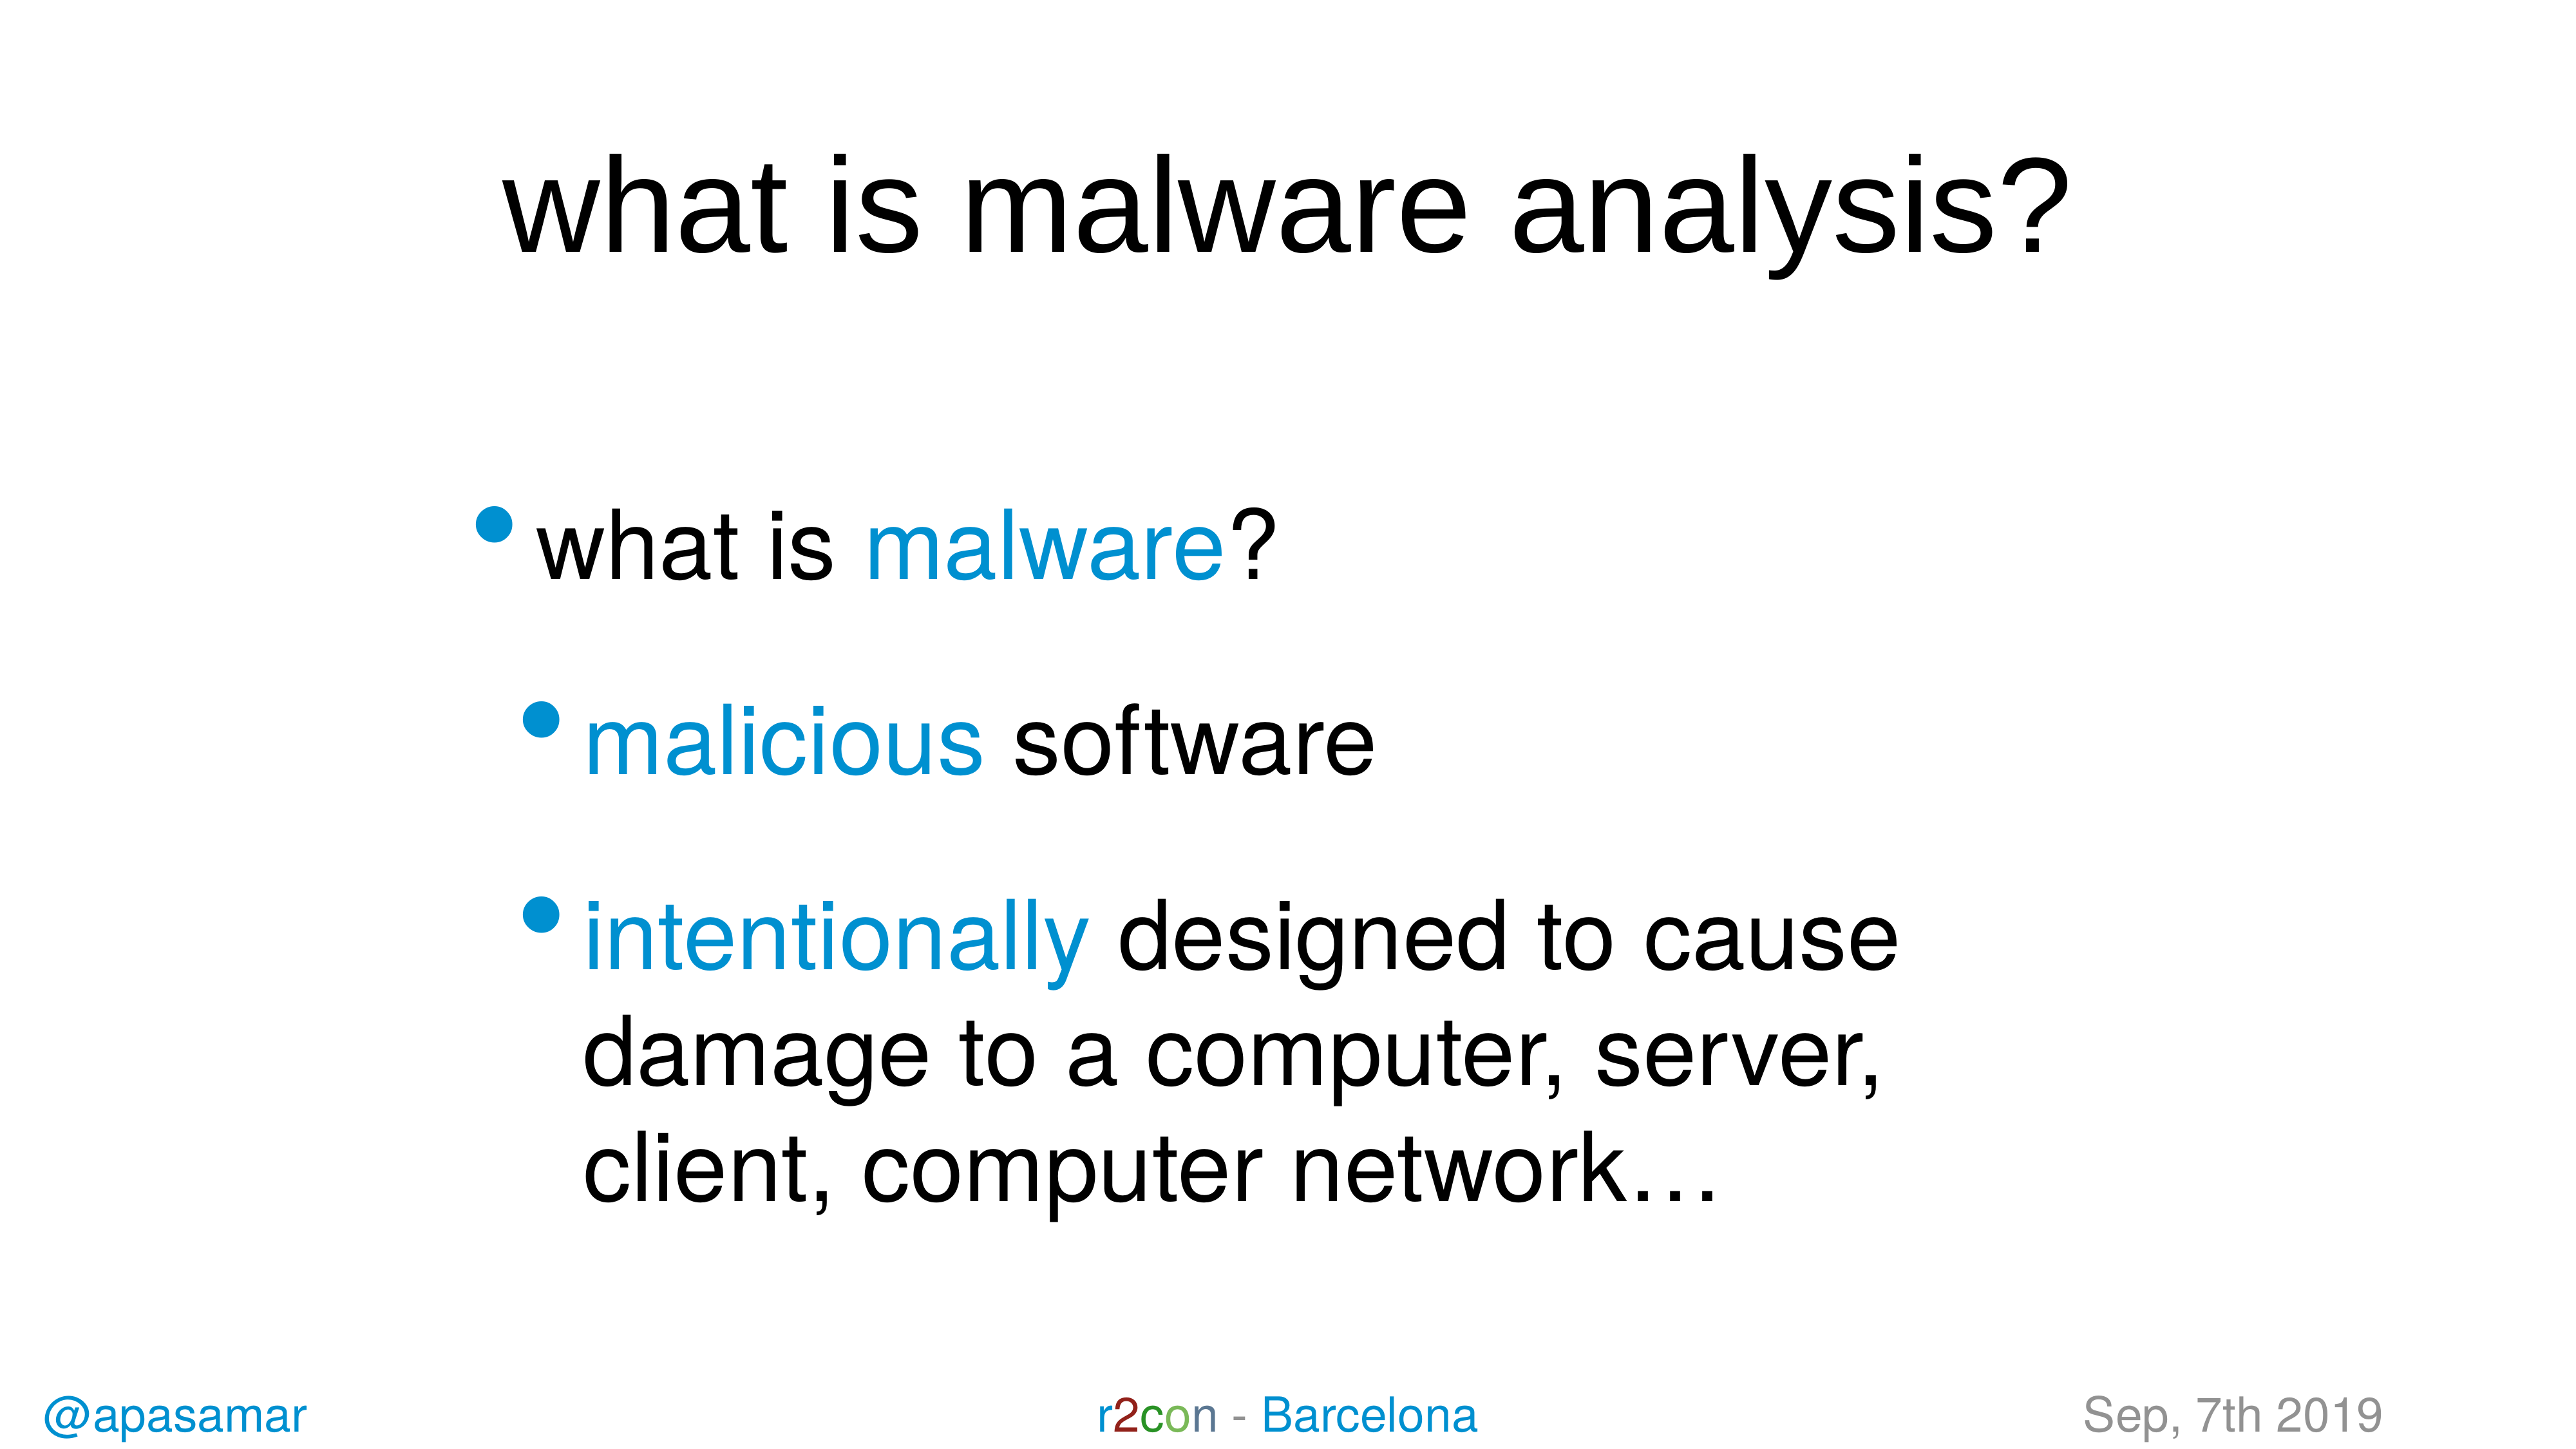

# what is malware analysis?
what is malware?
malicious software
intentionally designed to cause damage to a computer, server, client, computer network…
8